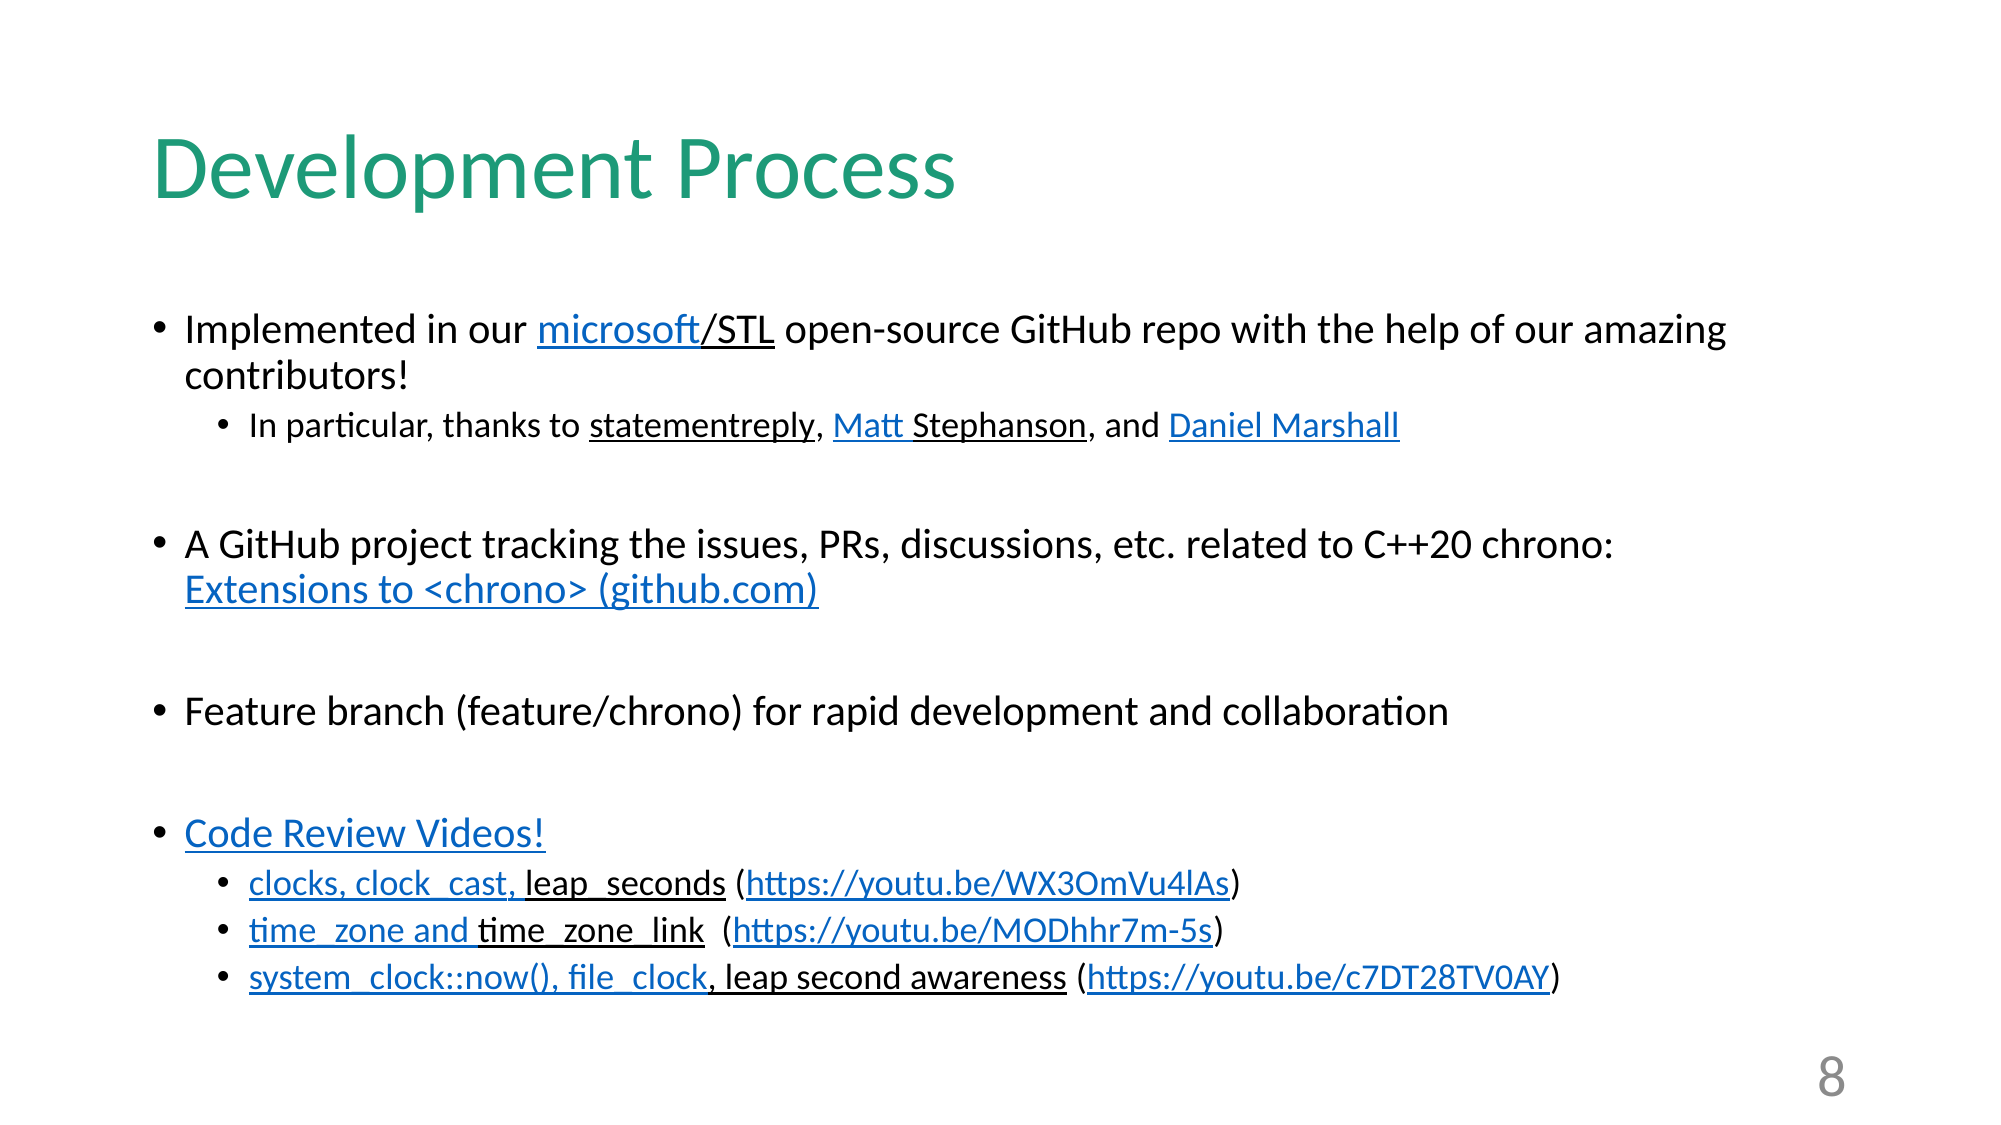

# Development Process
Implemented in our microsoft/STL open-source GitHub repo with the help of our amazing contributors!
In particular, thanks to statementreply, Matt Stephanson, and Daniel Marshall

A GitHub project tracking the issues, PRs, discussions, etc. related to C++20 chrono: Extensions to <chrono> (github.com)

Feature branch (feature/chrono) for rapid development and collaboration

Code Review Videos!
clocks, clock_cast, leap_seconds (https://youtu.be/WX3OmVu4lAs)
time_zone and time_zone_link  (https://youtu.be/MODhhr7m-5s)
system_clock::now(), file_clock, leap second awareness (https://youtu.be/c7DT28TV0AY)
8